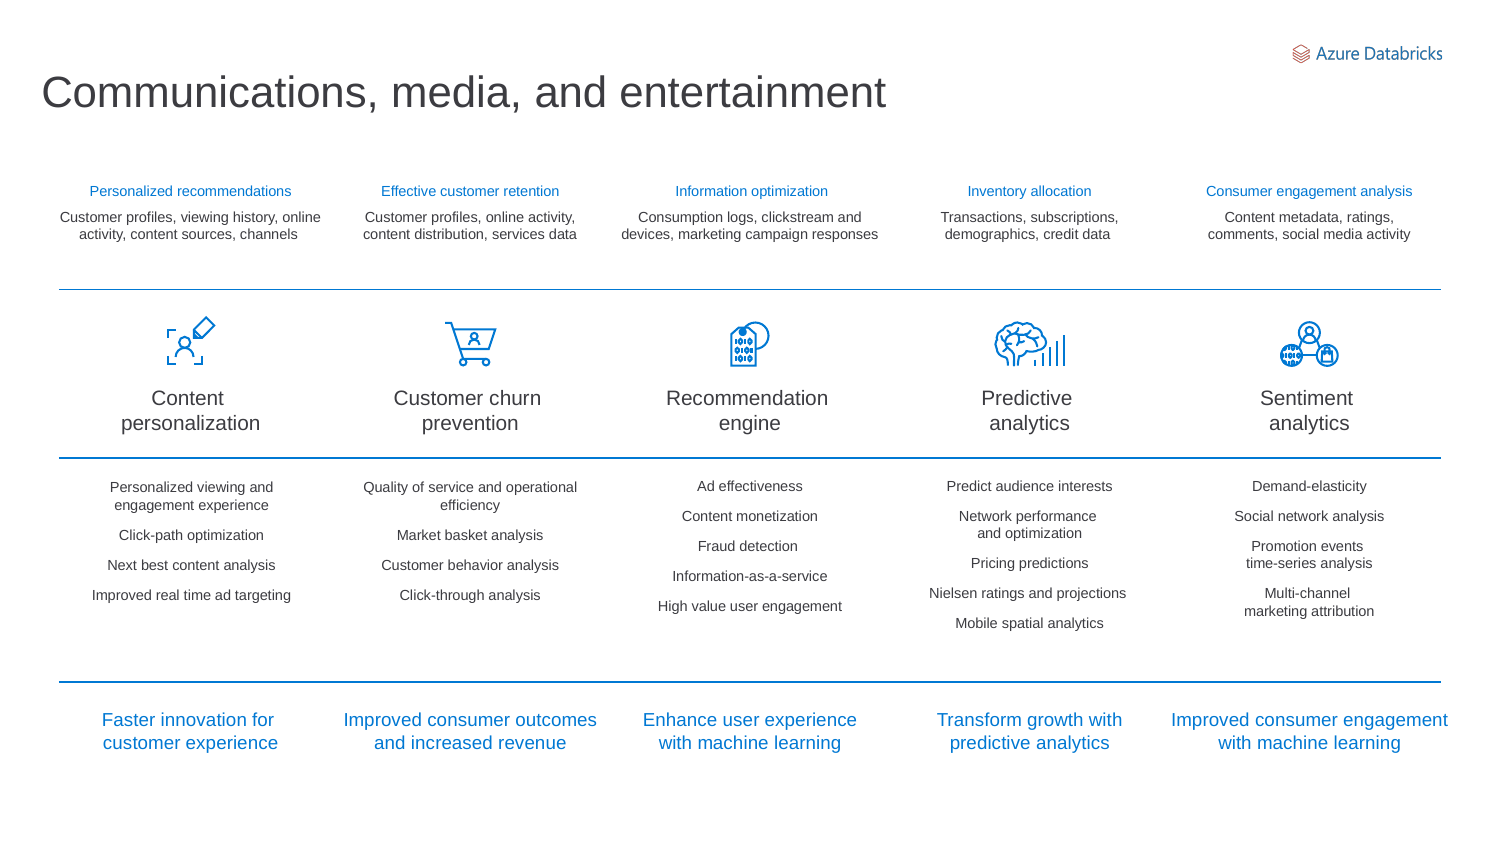

# Communications, media, and entertainment
Personalized recommendations
Customer profiles, viewing history, online activity, content sources, channels
Effective customer retention
Customer profiles, online activity, content distribution, services data
 Information optimization
Consumption logs, clickstream and devices, marketing campaign responses

Inventory allocation
Transactions, subscriptions, demographics, credit data
Consumer engagement analysis
Content metadata, ratings, comments, social media activity

Content
personalization

Customer churn
prevention

Recommendation
engine

Predictive
analytics

Sentiment
analytics

Ad effectiveness
Content monetization
Fraud detection
Information-as-a-service
High value user engagement
Predict audience interests
Network performance
and optimization
Pricing predictions
Nielsen ratings and projections
Mobile spatial analytics
Demand-elasticity
Social network analysis
Promotion events
time-series analysis
Multi-channel
marketing attribution
Personalized viewing and engagement experience
Click-path optimization
Next best content analysis
Improved real time ad targeting
Quality of service and operational efficiency
Market basket analysis
Customer behavior analysis
Click-through analysis
Faster innovation for
customer experience
Improved consumer outcomes and increased revenue
Transform growth with predictive analytics
Improved consumer engagement with machine learning
Enhance user experience with machine learning